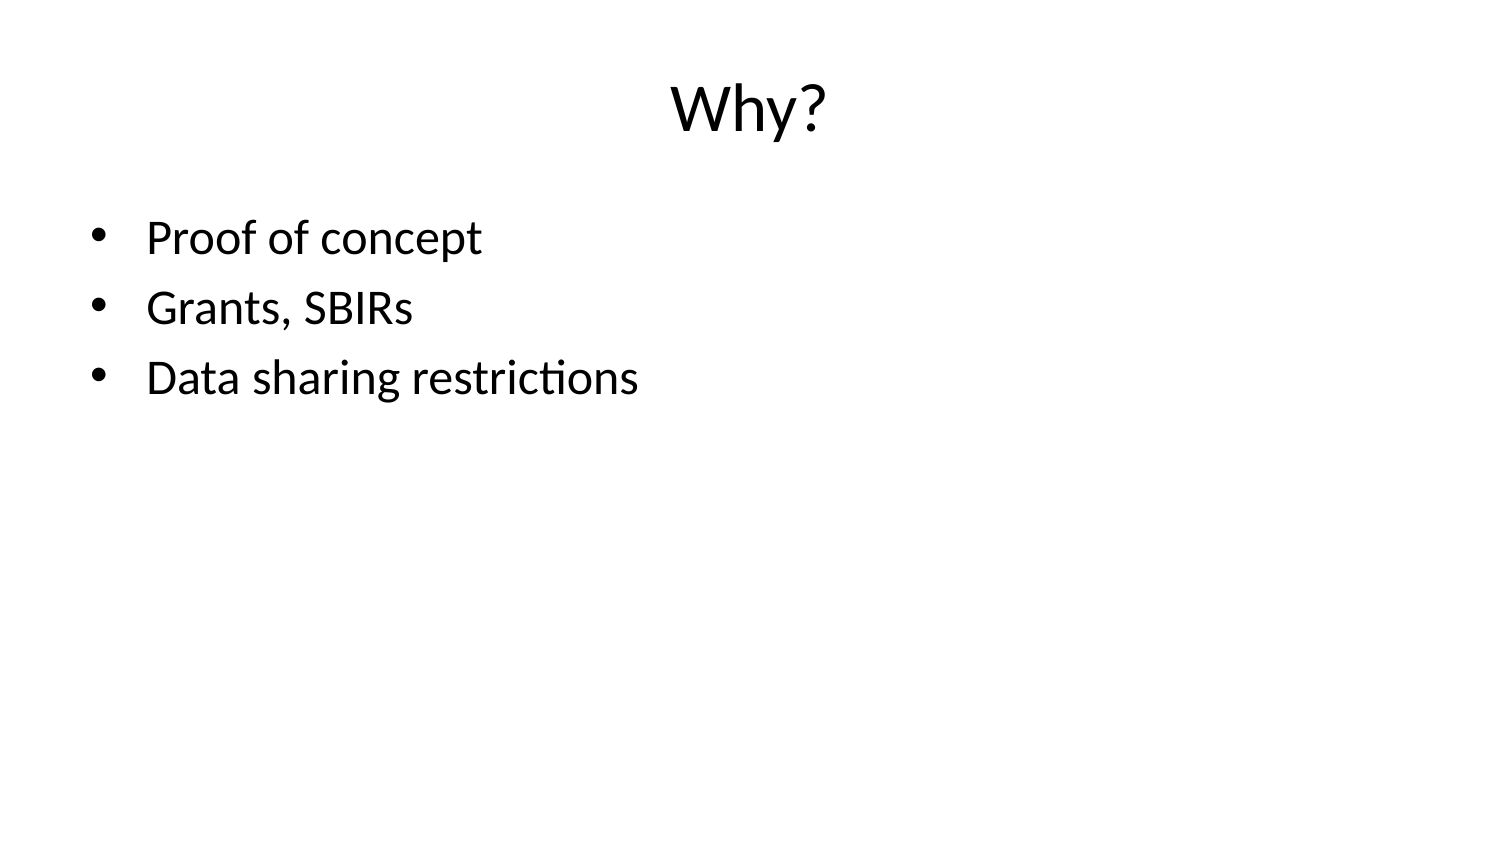

# Why?
Proof of concept
Grants, SBIRs
Data sharing restrictions